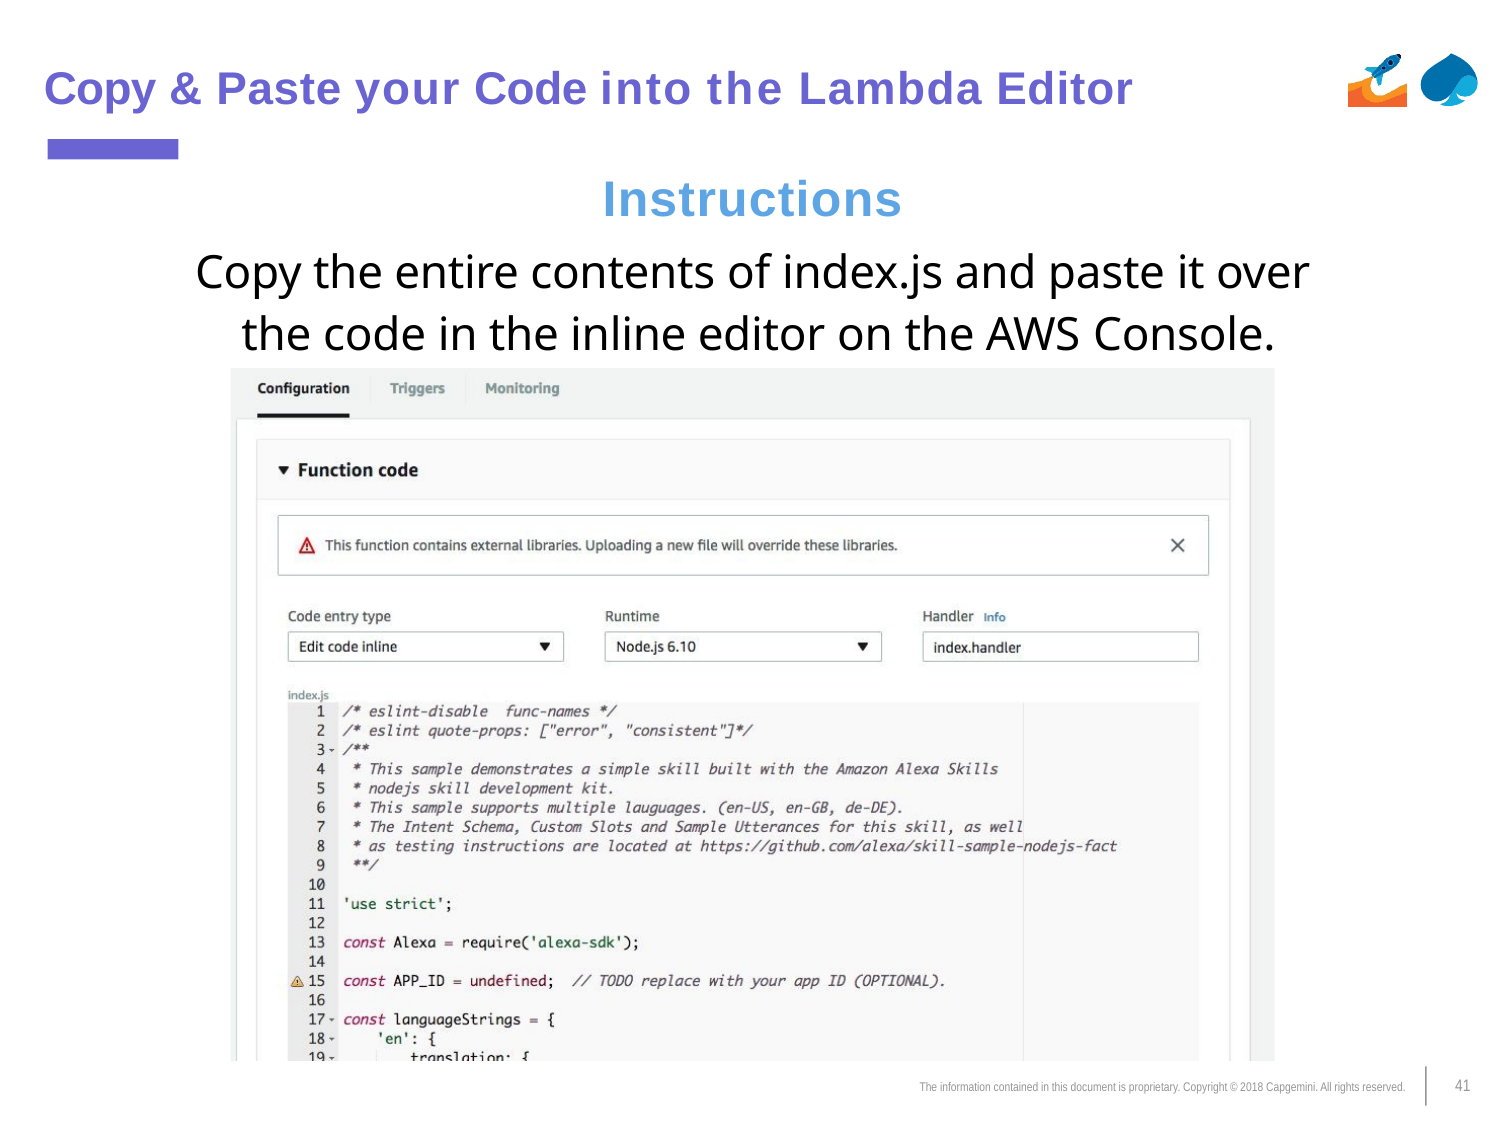

# Copy & Paste your Code into the Lambda Editor
Instructions
Copy the entire contents of index.js and paste it over  the code in the inline editor on the AWS Console.